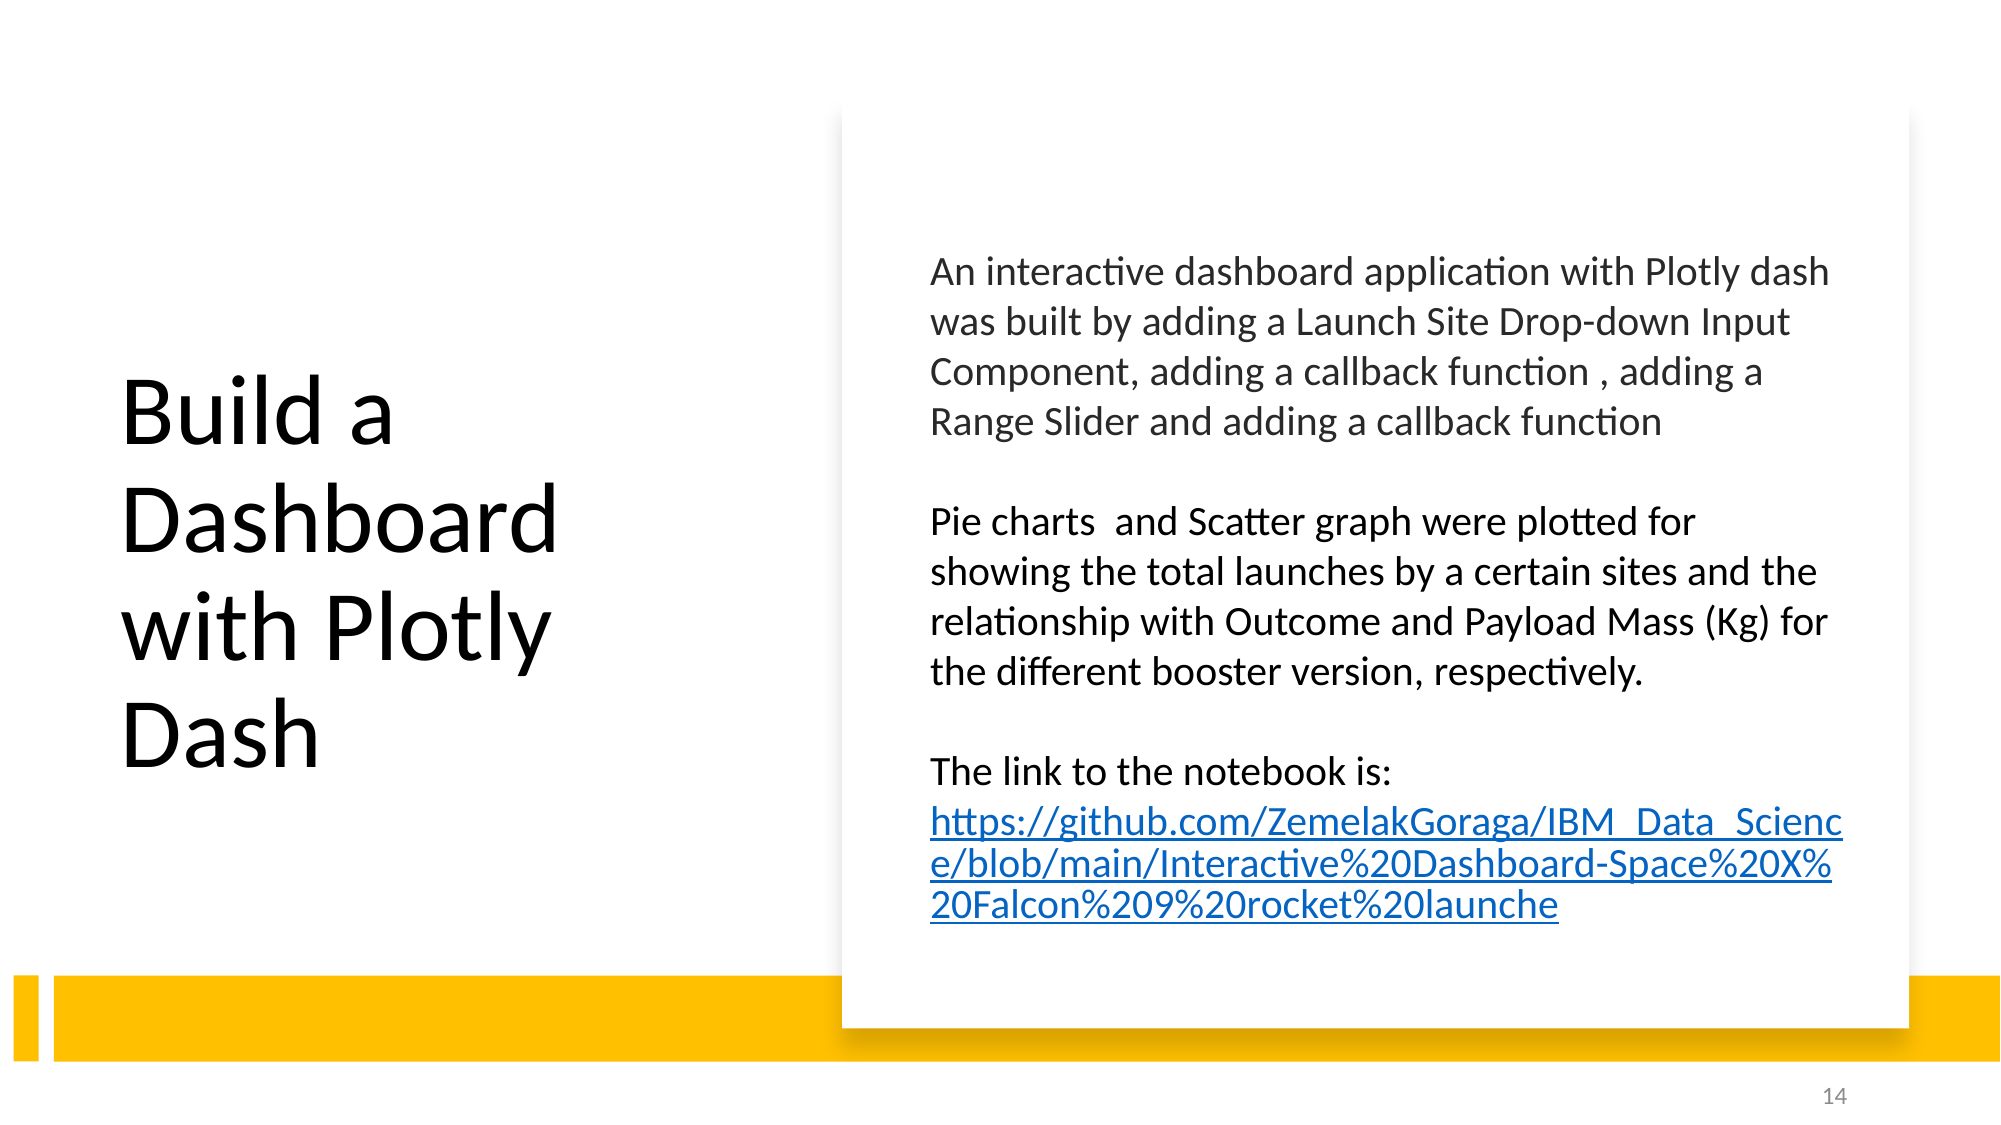

An interactive dashboard application with Plotly dash was built by adding a Launch Site Drop-down Input Component, adding a callback function , adding a Range Slider and adding a callback function

Pie charts  and Scatter graph were plotted for showing the total launches by a certain sites and the relationship with Outcome and Payload Mass (Kg) for the different booster version, respectively.

The link to the notebook is:
https://github.com/ZemelakGoraga/IBM_Data_Science/blob/main/Interactive%20Dashboard-Space%20X%20Falcon%209%20rocket%20launche

Build a Dashboard with Plotly Dash

14